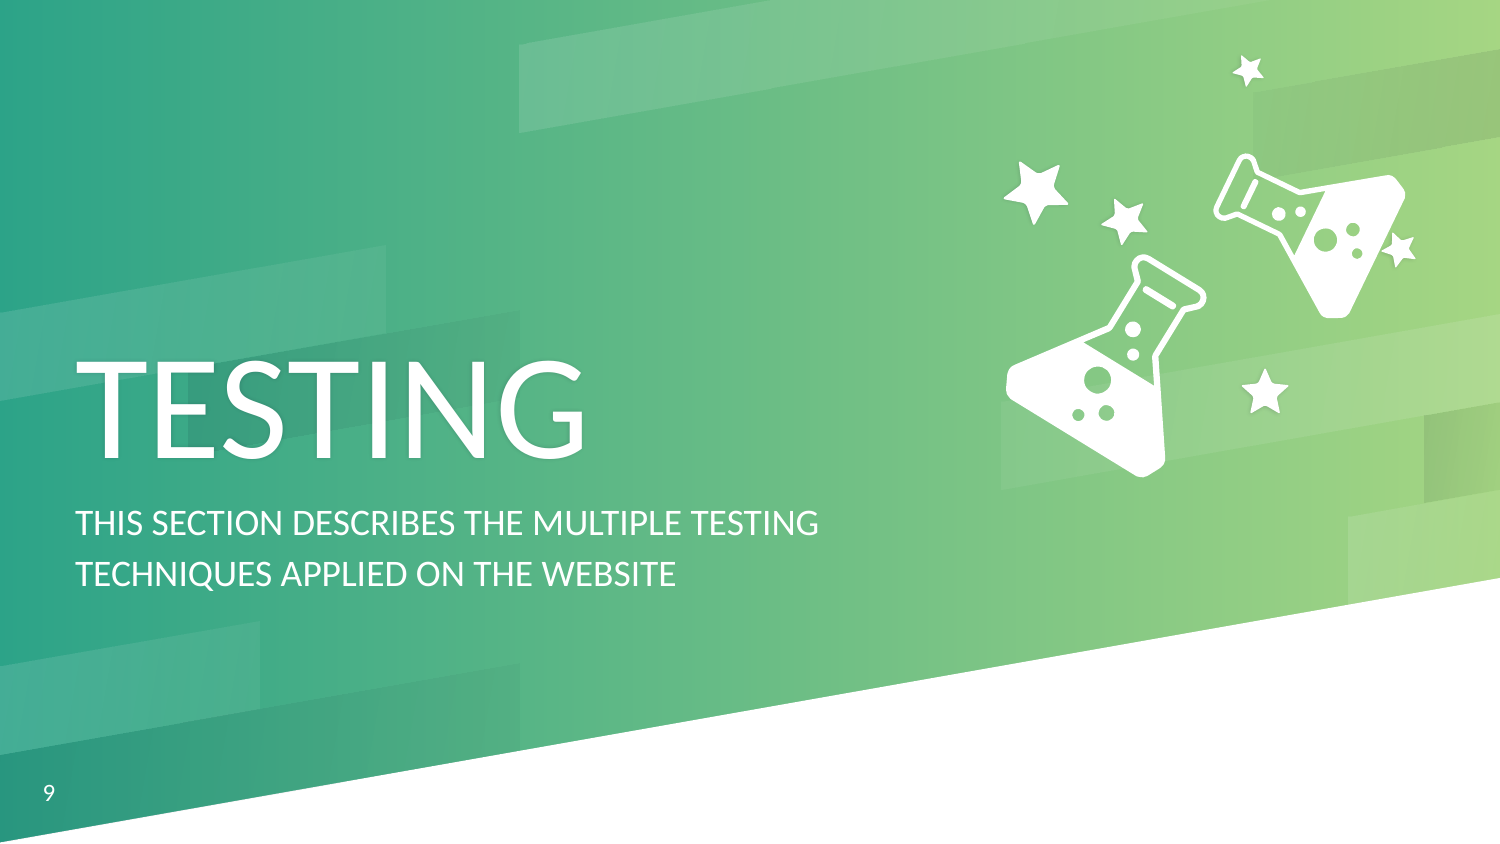

TESTING

THIS SECTION DESCRIBES THE MULTIPLE TESTING TECHNIQUES APPLIED ON THE WEBSITE
9